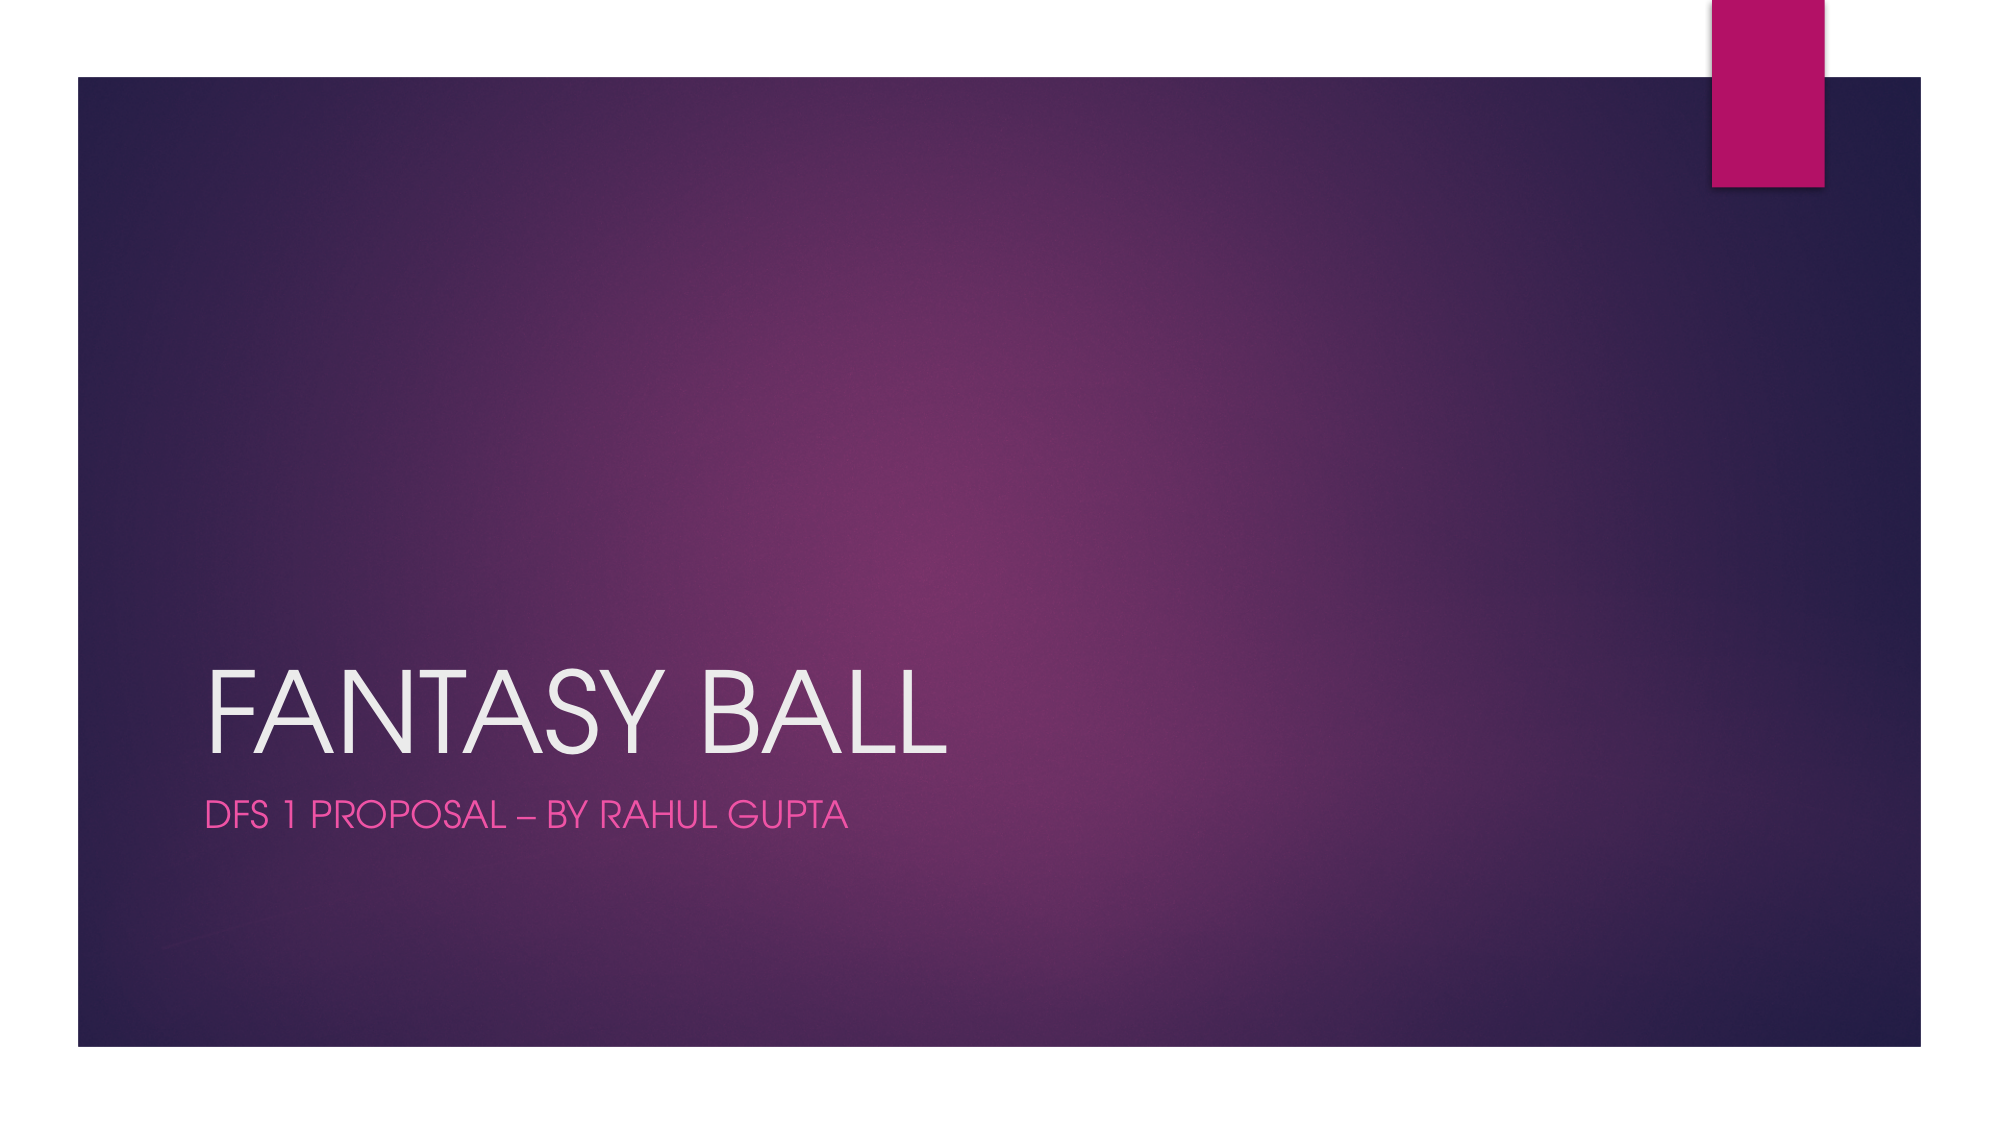

# FANTASY BALL
DFS 1 Proposal – By Rahul Gupta